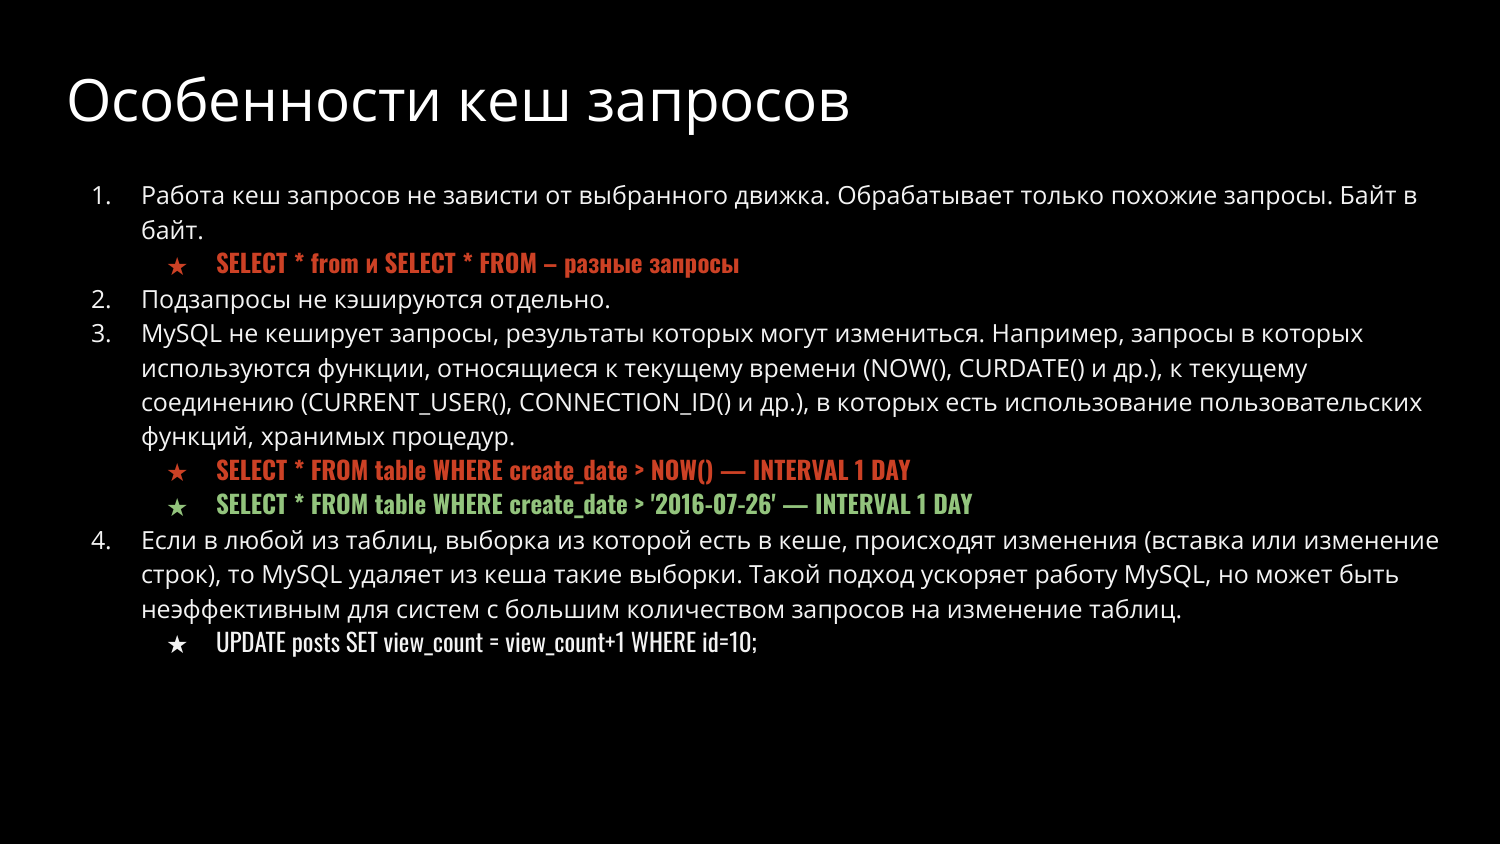

# Особенности кеш запросов
Работа кеш запросов не зависти от выбранного движка. Обрабатывает только похожие запросы. Байт в байт.
SELECT * from и SELECT * FROM – разные запросы
Подзапросы не кэшируются отдельно.
MySQL не кеширует запросы, результаты которых могут измениться. Например, запросы в которых используются функции, относящиеся к текущему времени (NOW(), CURDATE() и др.), к текущему соединению (CURRENT_USER(), CONNECTION_ID() и др.), в которых есть использование пользовательских функций, хранимых процедур.
SELECT * FROM table WHERE create_date > NOW() — INTERVAL 1 DAY
SELECT * FROM table WHERE create_date > '2016-07-26' — INTERVAL 1 DAY
Если в любой из таблиц, выборка из которой есть в кеше, происходят изменения (вставка или изменение строк), то MySQL удаляет из кеша такие выборки. Такой подход ускоряет работу MySQL, но может быть неэффективным для систем с большим количеством запросов на изменение таблиц.
UPDATE posts SET view_count = view_count+1 WHERE id=10;